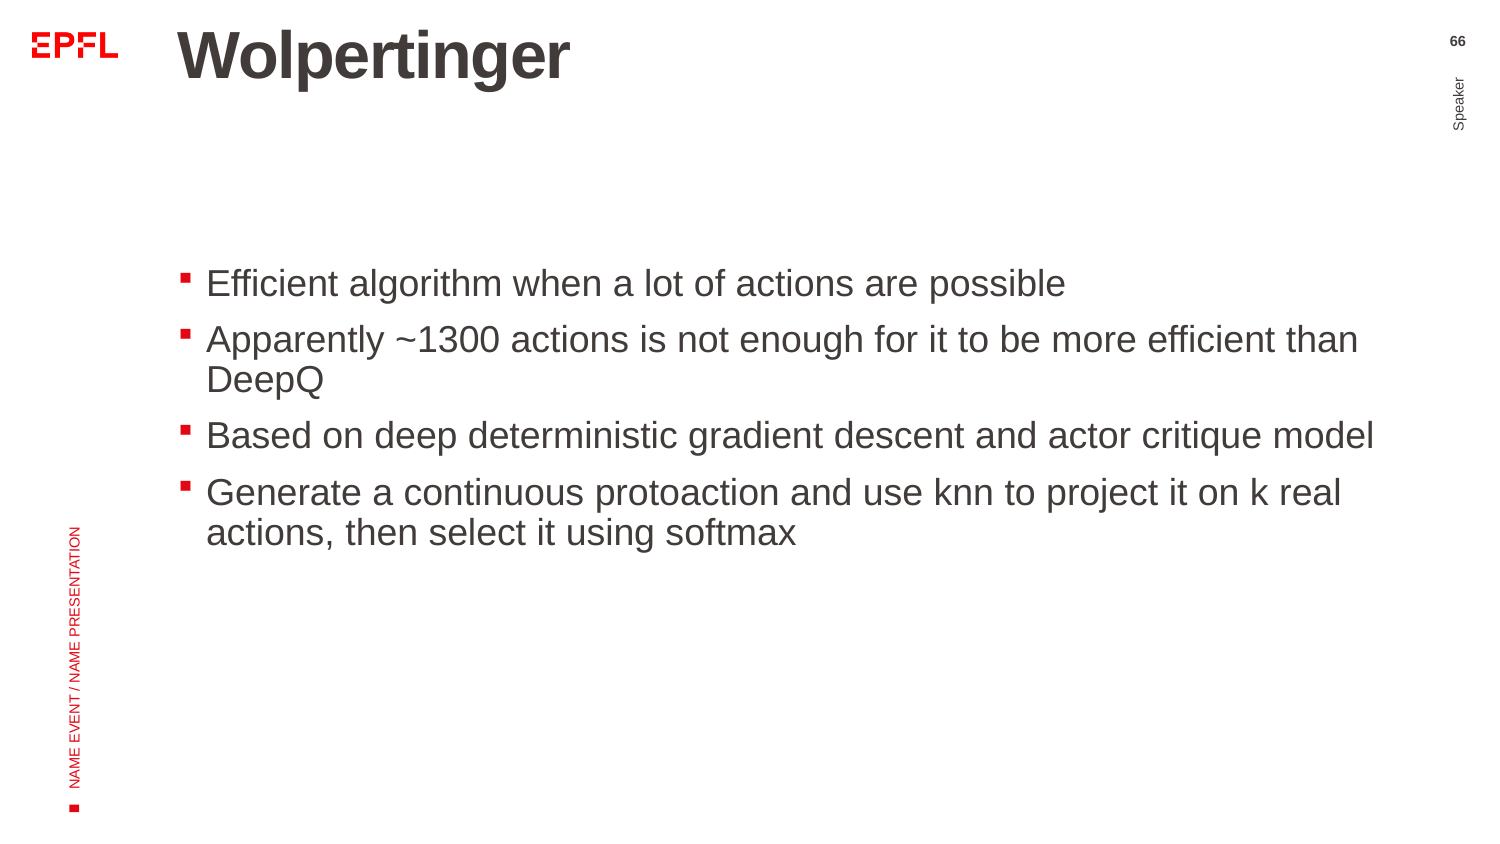

# Wolpertinger
66
Efficient algorithm when a lot of actions are possible
Apparently ~1300 actions is not enough for it to be more efficient than DeepQ
Based on deep deterministic gradient descent and actor critique model
Generate a continuous protoaction and use knn to project it on k real actions, then select it using softmax

Speaker
NAME EVENT / NAME PRESENTATION